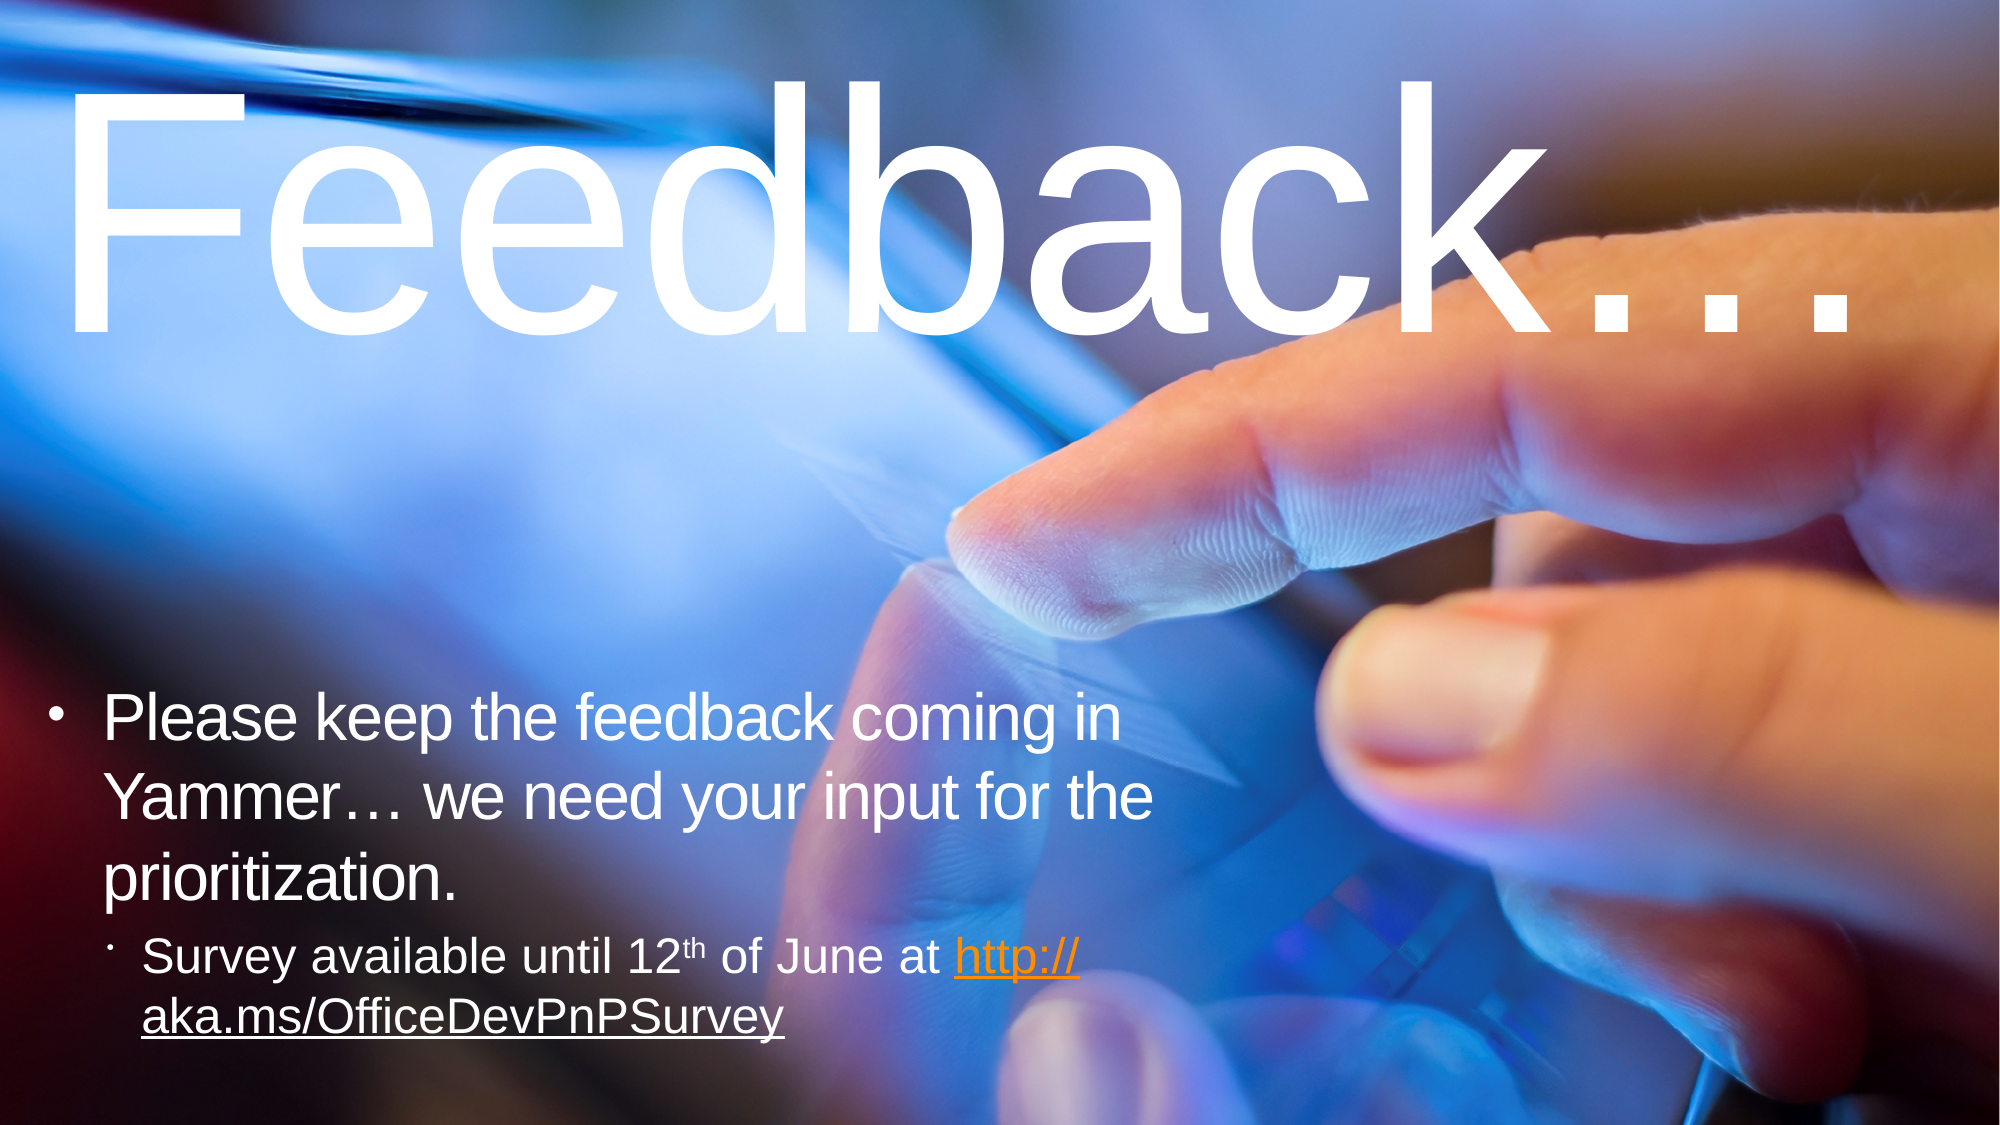

Feedback…
Please keep the feedback coming in Yammer… we need your input for the prioritization.
Survey available until 12th of June at http://aka.ms/OfficeDevPnPSurvey